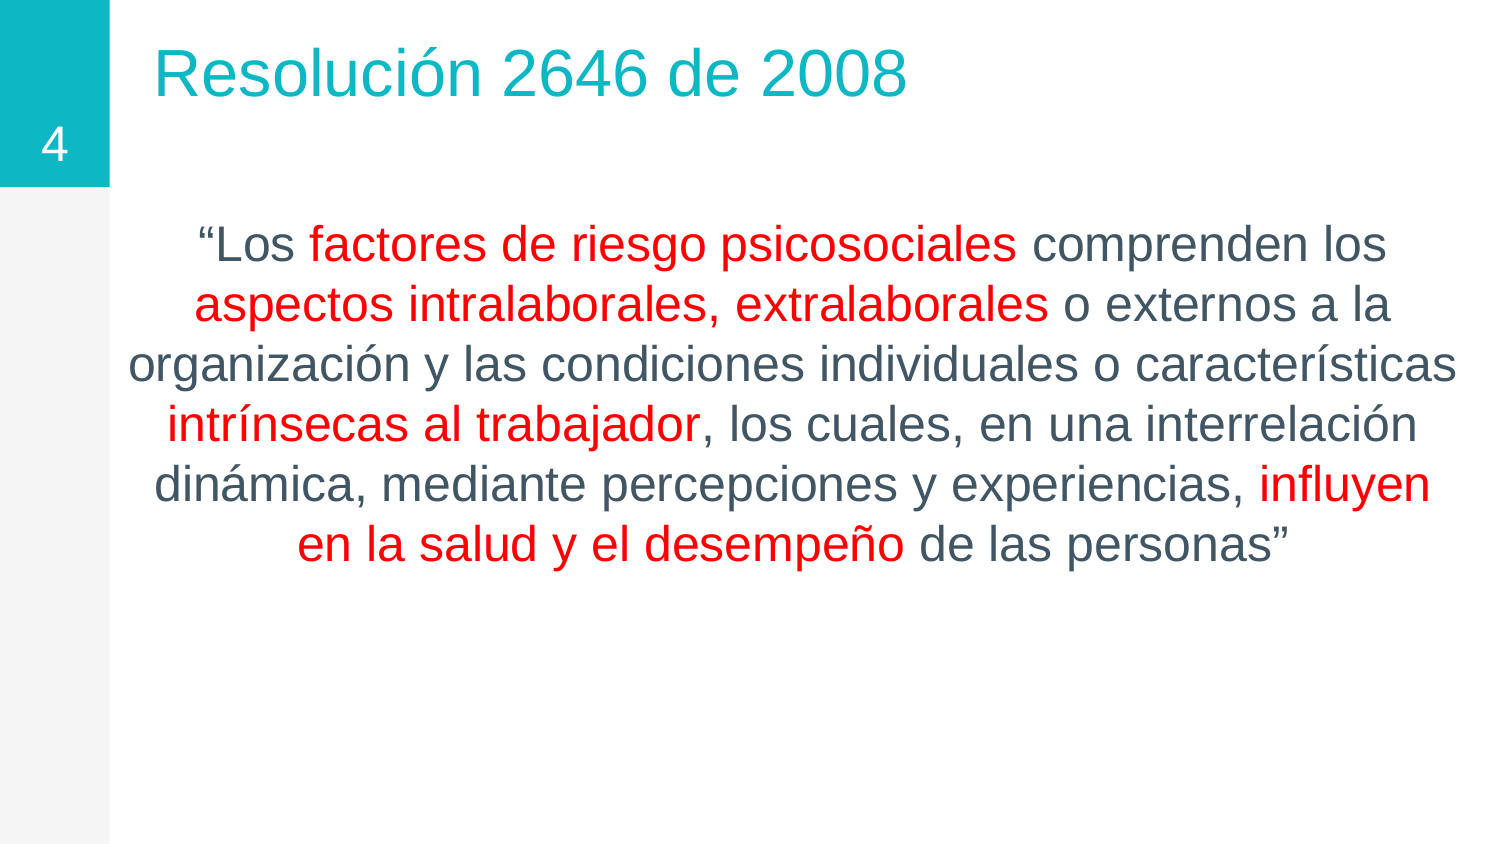

4
Resolución 2646 de 2008
“Los factores de riesgo psicosociales comprenden los aspectos intralaborales, extralaborales o externos a la organización y las condiciones individuales o características intrínsecas al trabajador, los cuales, en una interrelación dinámica, mediante percepciones y experiencias, influyen en la salud y el desempeño de las personas”